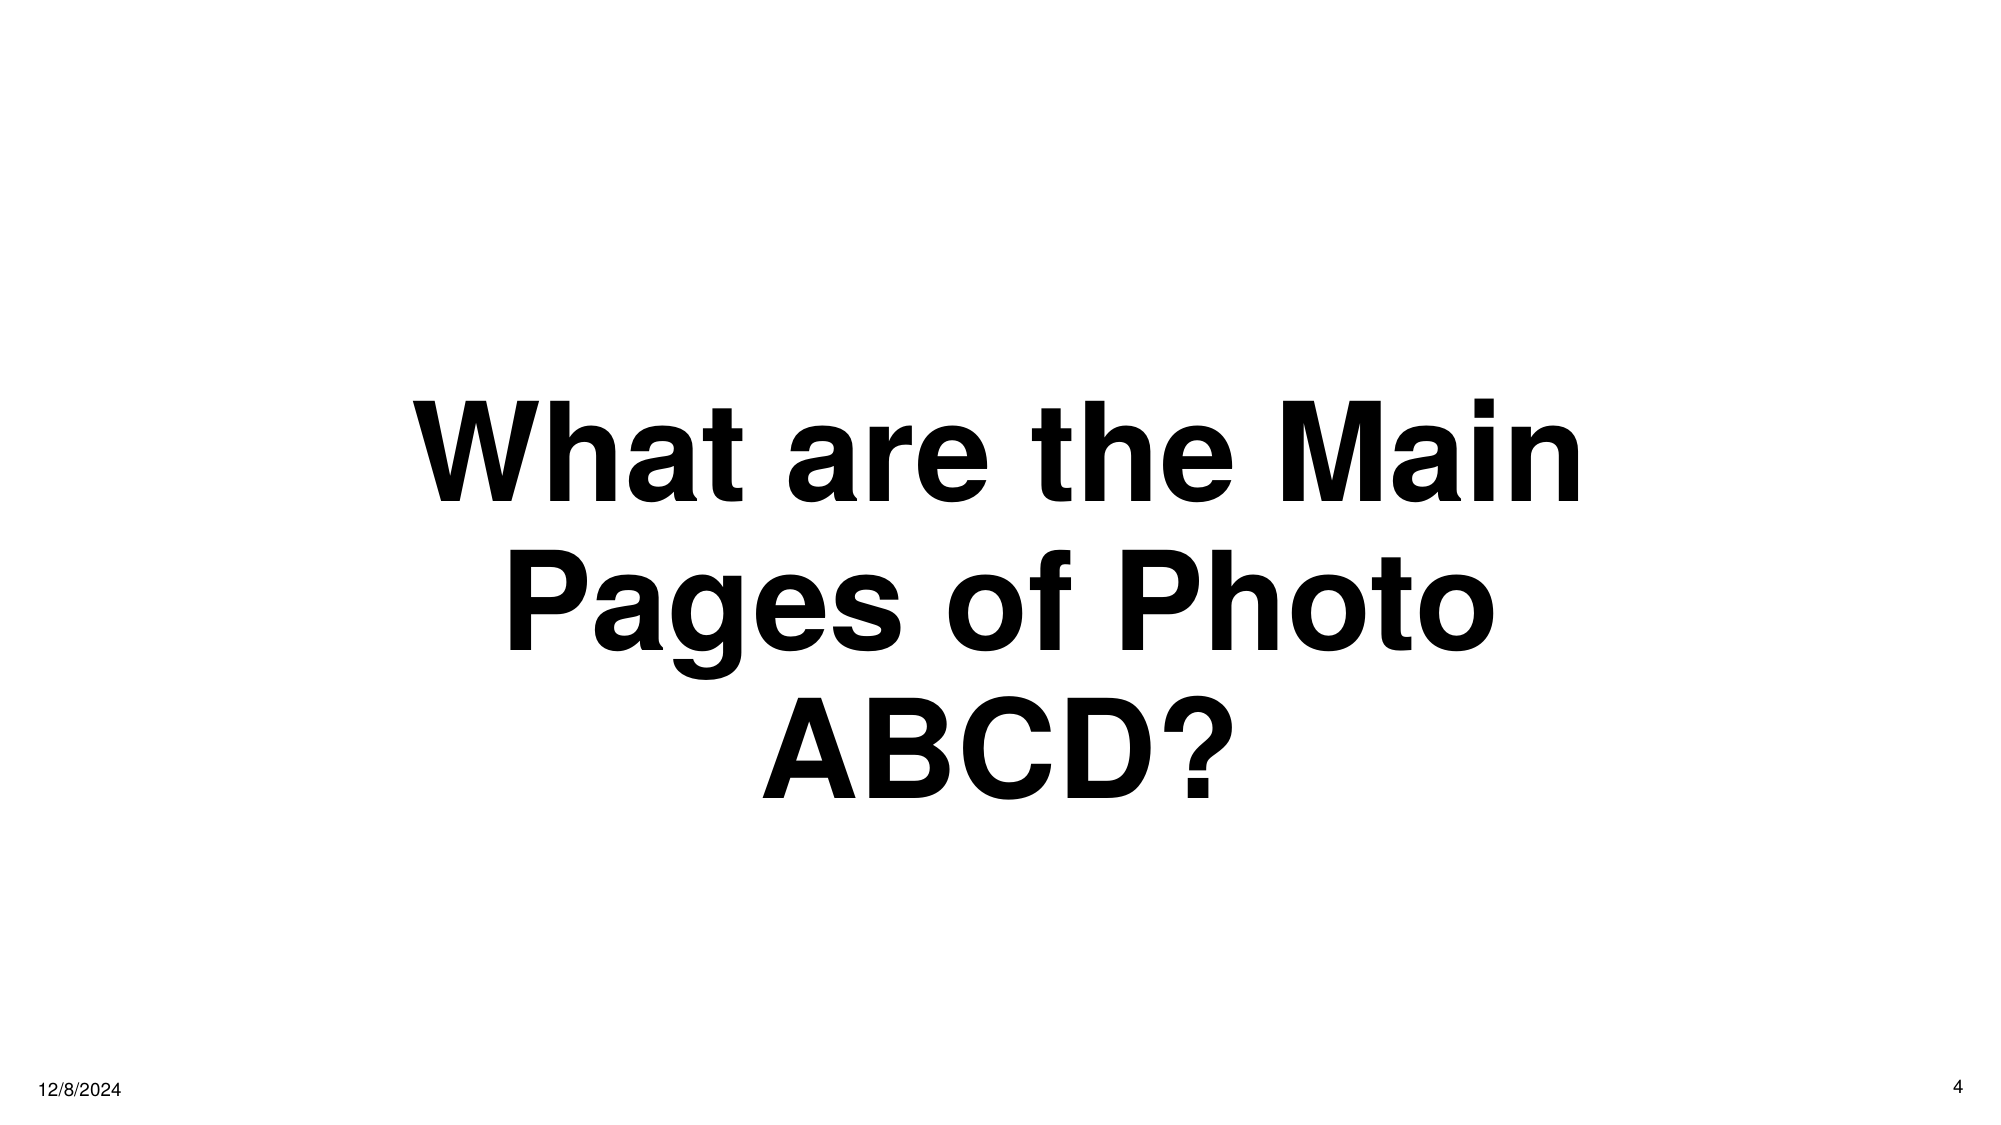

# What are the Main Pages of Photo ABCD?
12/8/2024

4